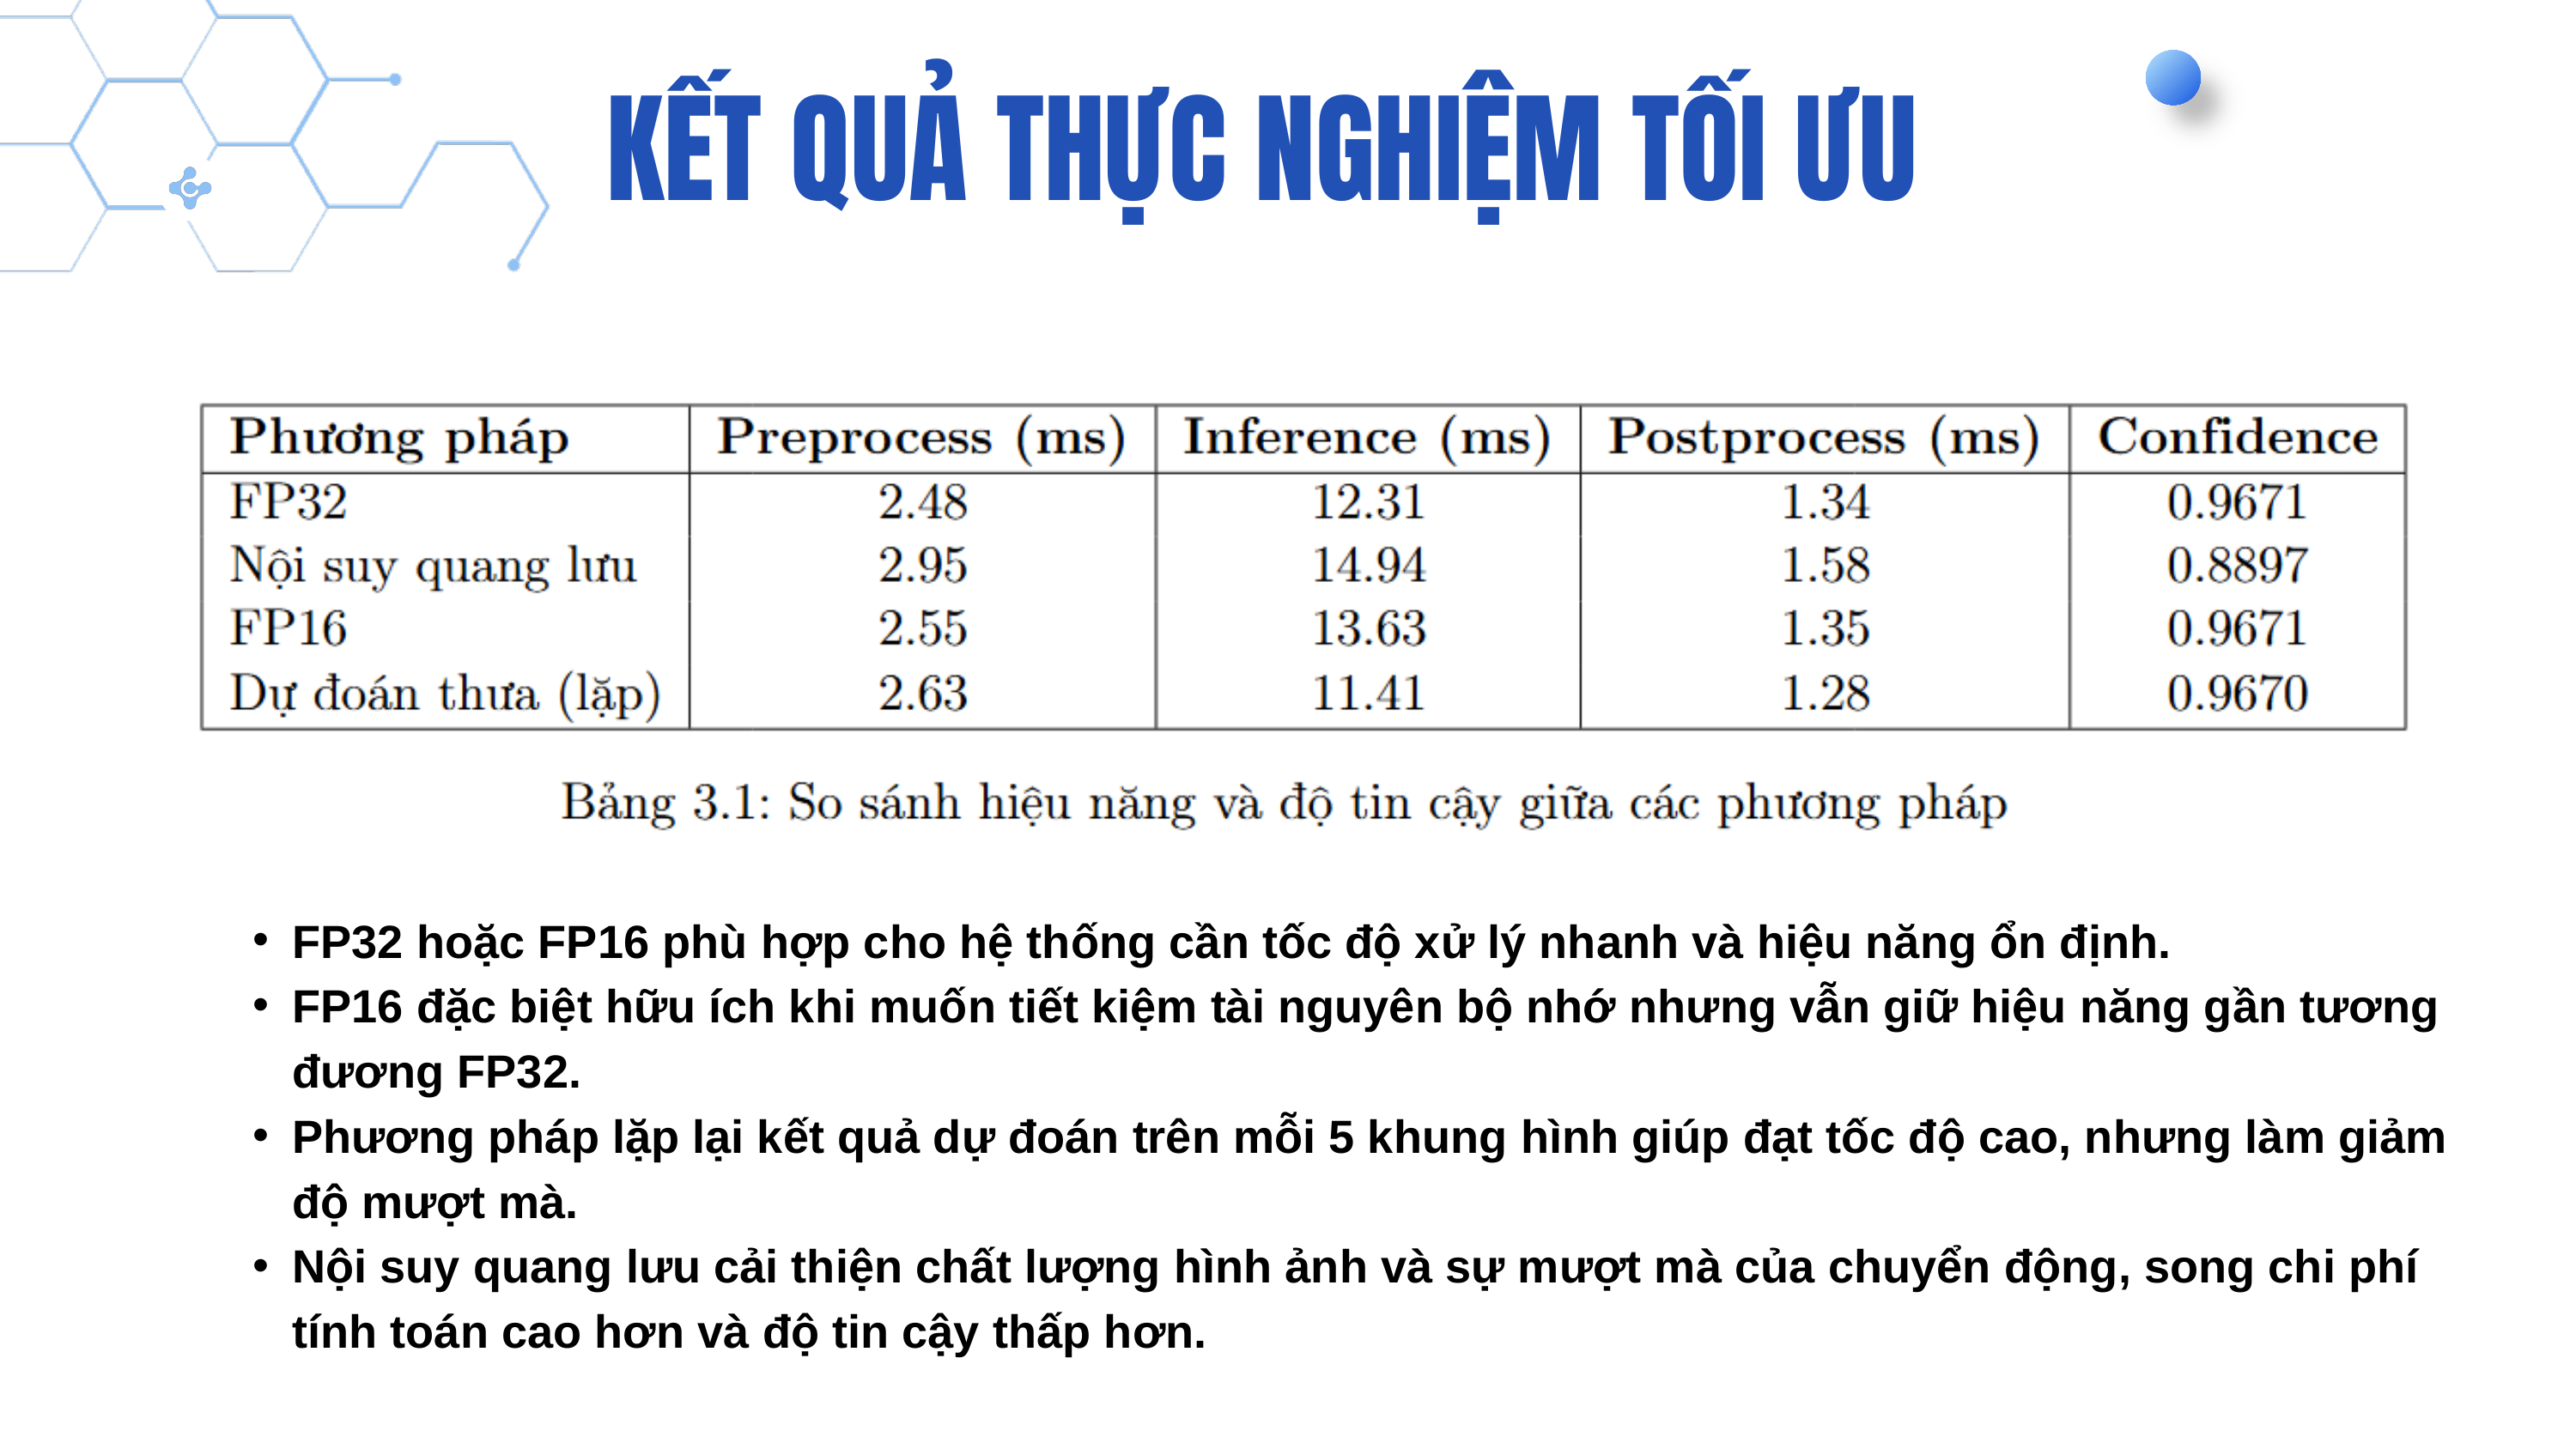

KẾT QUẢ THỰC NGHIỆM TỐI ƯU

FP32 hoặc FP16 phù hợp cho hệ thống cần tốc độ xử lý nhanh và hiệu năng ổn định.
FP16 đặc biệt hữu ích khi muốn tiết kiệm tài nguyên bộ nhớ nhưng vẫn giữ hiệu năng gần tương đương FP32.
Phương pháp lặp lại kết quả dự đoán trên mỗi 5 khung hình giúp đạt tốc độ cao, nhưng làm giảm độ mượt mà.
Nội suy quang lưu cải thiện chất lượng hình ảnh và sự mượt mà của chuyển động, song chi phí tính toán cao hơn và độ tin cậy thấp hơn.